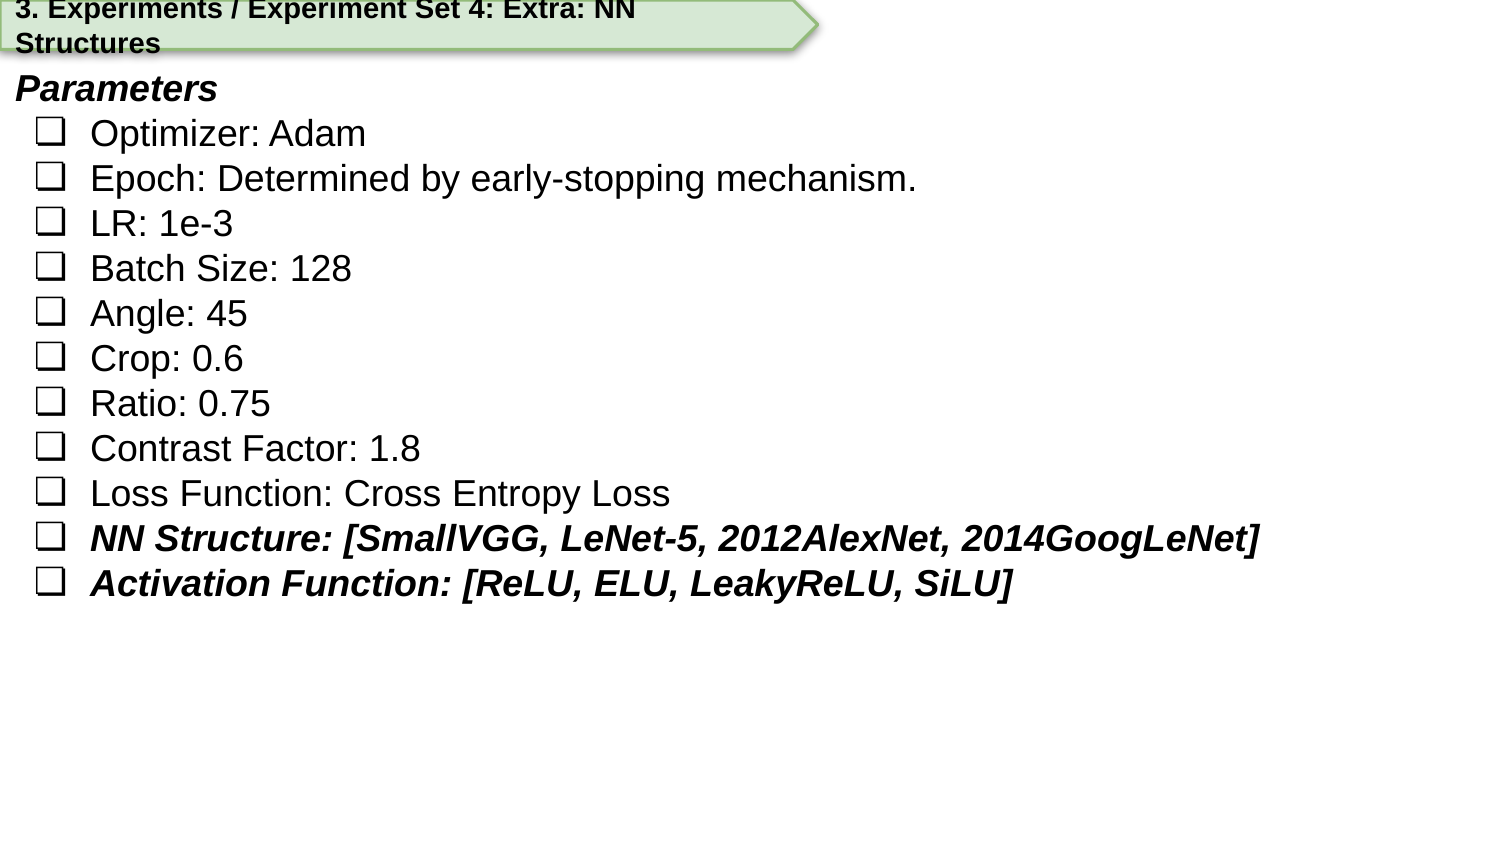

3. Experiments / Experiment Set 4: Extra: NN Structures
Parameters
Optimizer: Adam
Epoch: Determined by early-stopping mechanism.
LR: 1e-3
Batch Size: 128
Angle: 45
Crop: 0.6
Ratio: 0.75
Contrast Factor: 1.8
Loss Function: Cross Entropy Loss
NN Structure: [SmallVGG, LeNet-5, 2012AlexNet, 2014GoogLeNet]
Activation Function: [ReLU, ELU, LeakyReLU, SiLU]